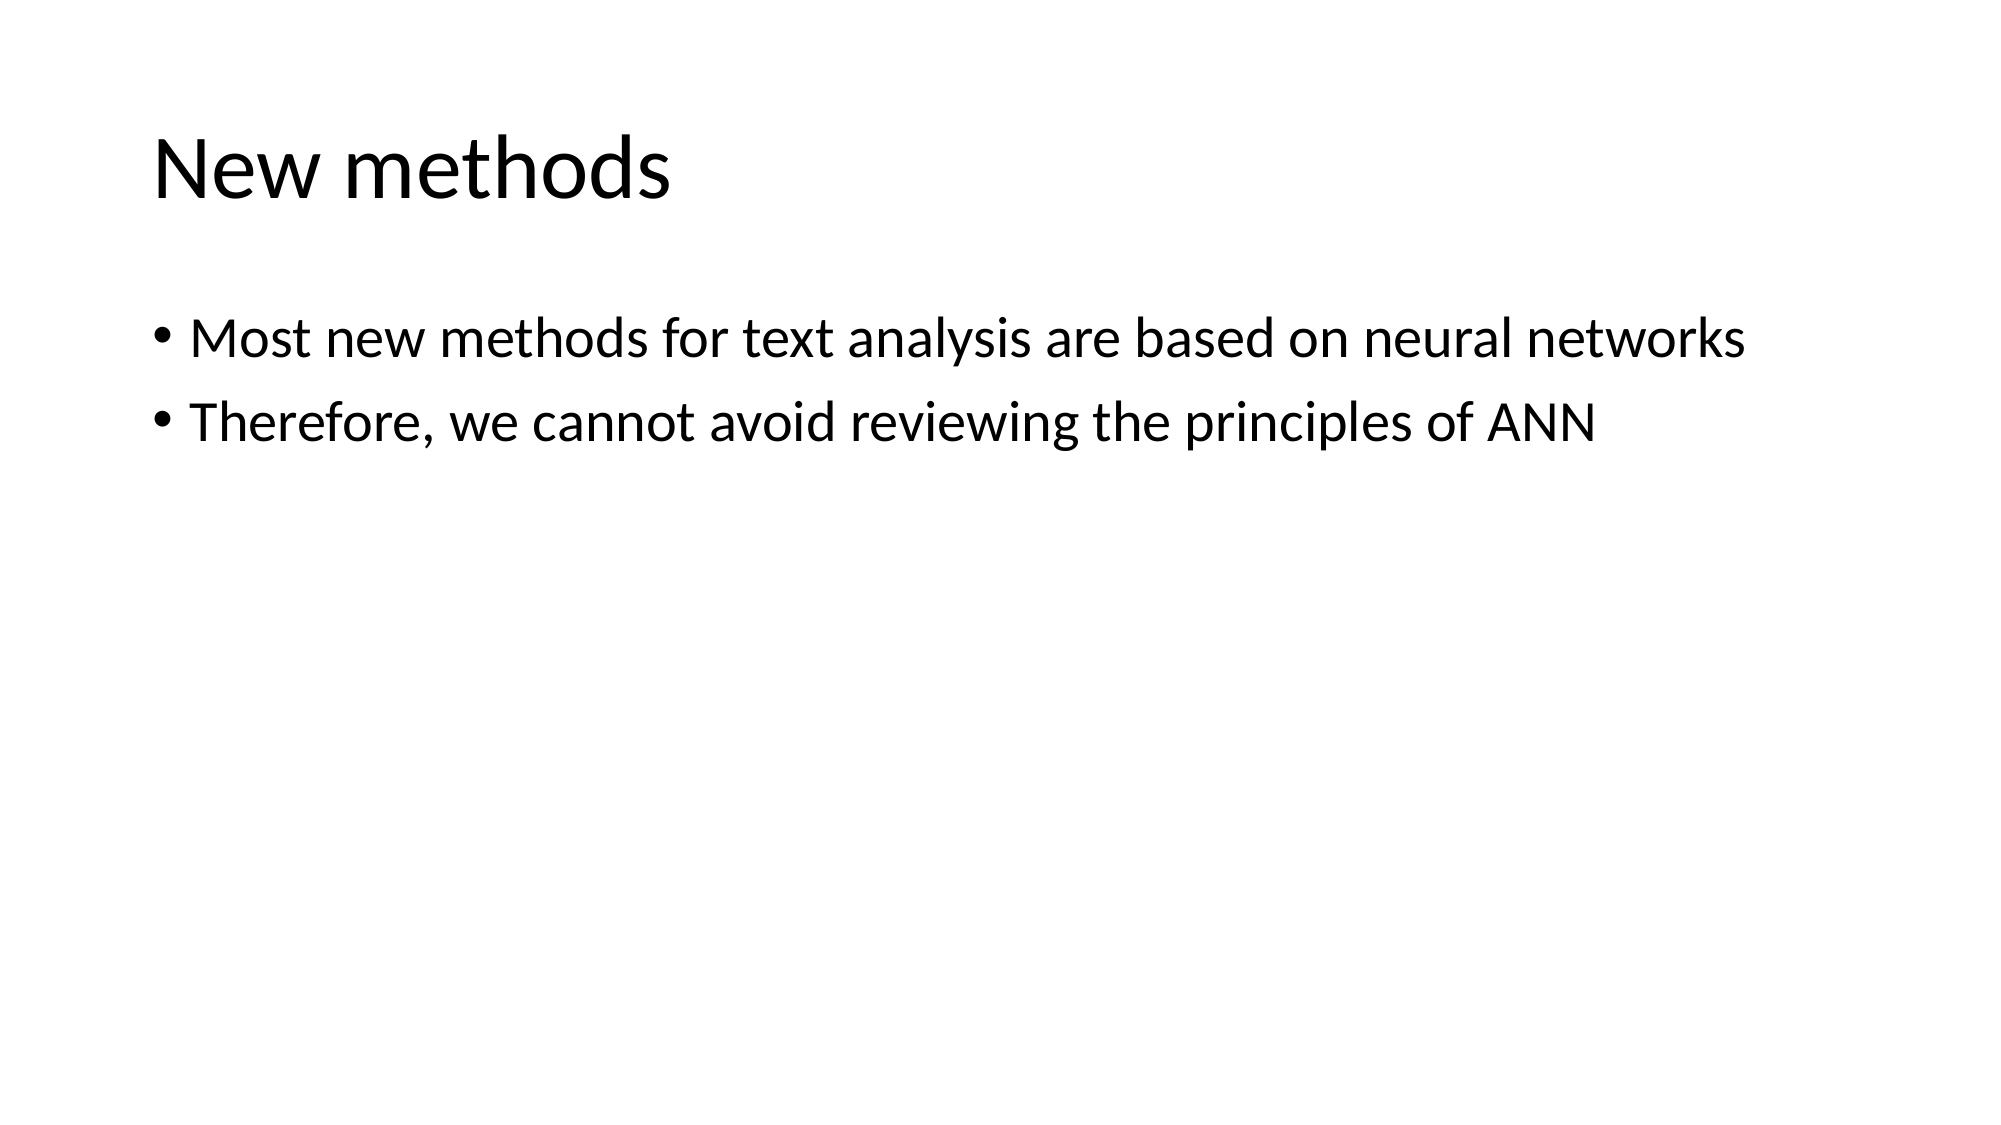

# New methods
Most new methods for text analysis are based on neural networks
Therefore, we cannot avoid reviewing the principles of ANN